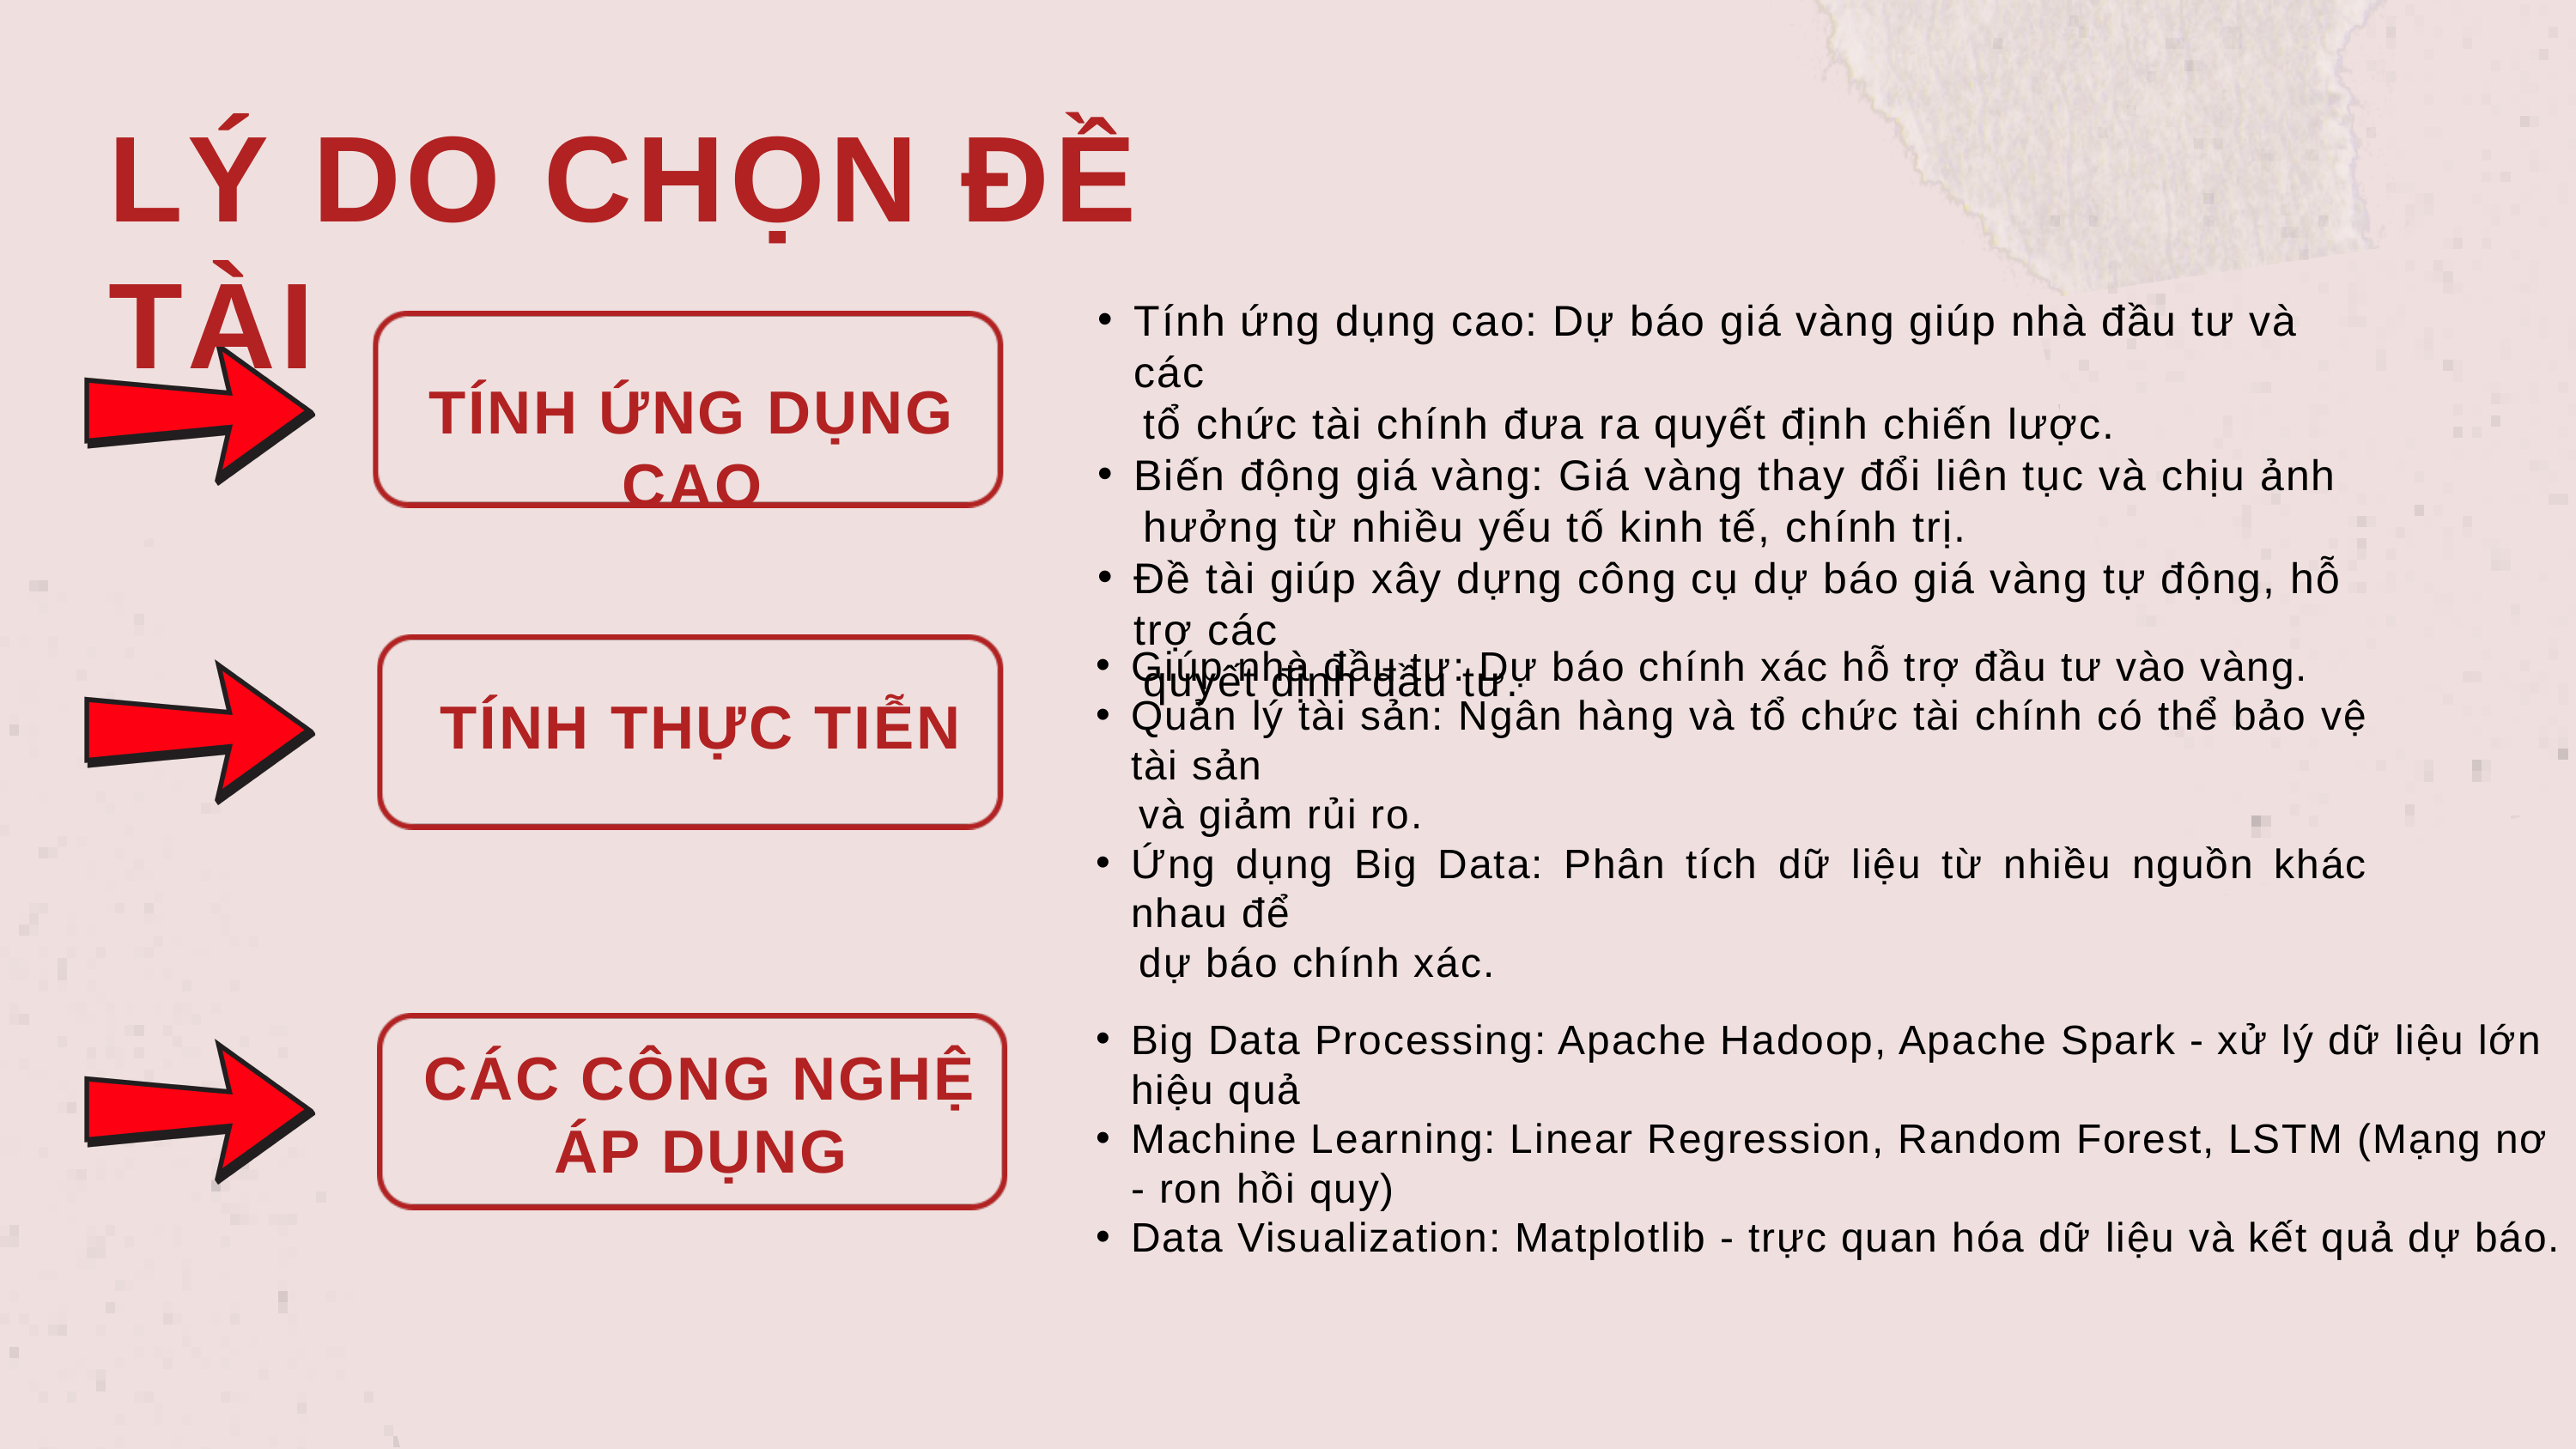

LÝ DO CHỌN ĐỀ TÀI
Tính ứng dụng cao: Dự báo giá vàng giúp nhà đầu tư và các
      tổ chức tài chính đưa ra quyết định chiến lược.
Biến động giá vàng: Giá vàng thay đổi liên tục và chịu ảnh
      hưởng từ nhiều yếu tố kinh tế, chính trị.
Đề tài giúp xây dựng công cụ dự báo giá vàng tự động, hỗ trợ các
      quyết định đầu tư.

TÍNH ỨNG DỤNG CAO

Giúp nhà đầu tư: Dự báo chính xác hỗ trợ đầu tư vào vàng.
Quản lý tài sản: Ngân hàng và tổ chức tài chính có thể bảo vệ tài sản
      và giảm rủi ro.
Ứng dụng Big Data: Phân tích dữ liệu từ nhiều nguồn khác nhau để
      dự báo chính xác.

TÍNH THỰC TIỄN

Big Data Processing: Apache Hadoop, Apache Spark - xử lý dữ liệu lớn hiệu quả
Machine Learning: Linear Regression, Random Forest, LSTM (Mạng nơ - ron hồi quy)
Data Visualization: Matplotlib - trực quan hóa dữ liệu và kết quả dự báo.

CÁC CÔNG NGHỆ ÁP DỤNG